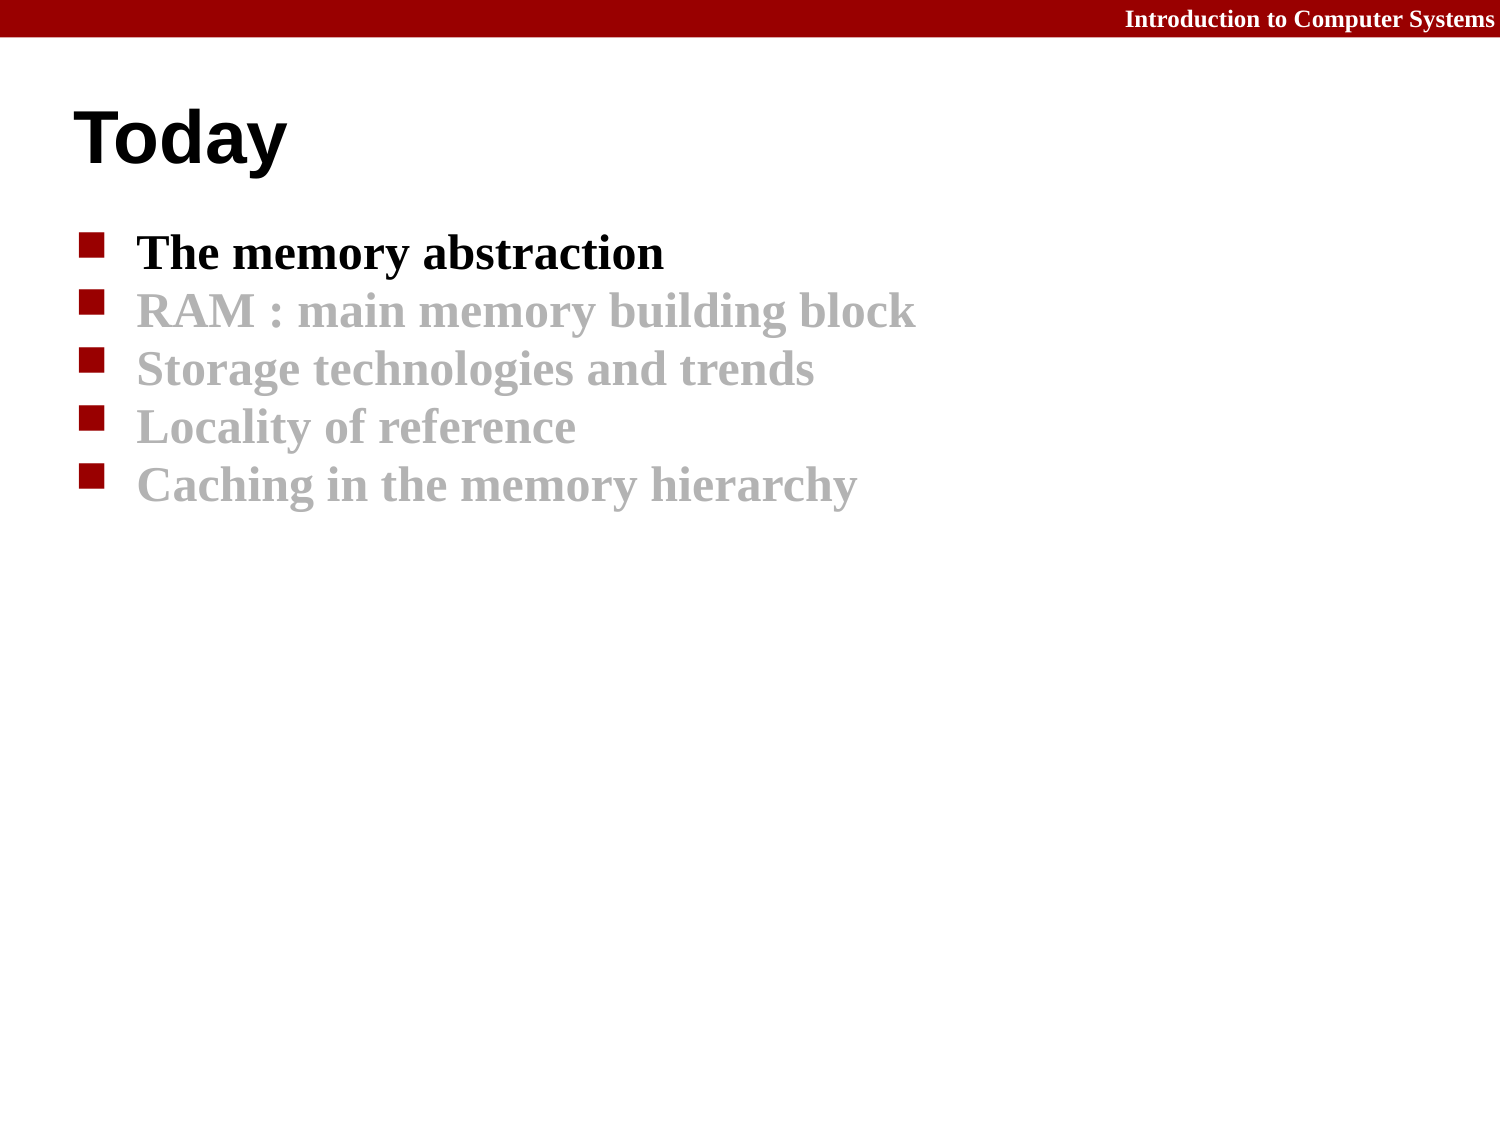

# Today
The memory abstraction
RAM : main memory building block
Storage technologies and trends
Locality of reference
Caching in the memory hierarchy